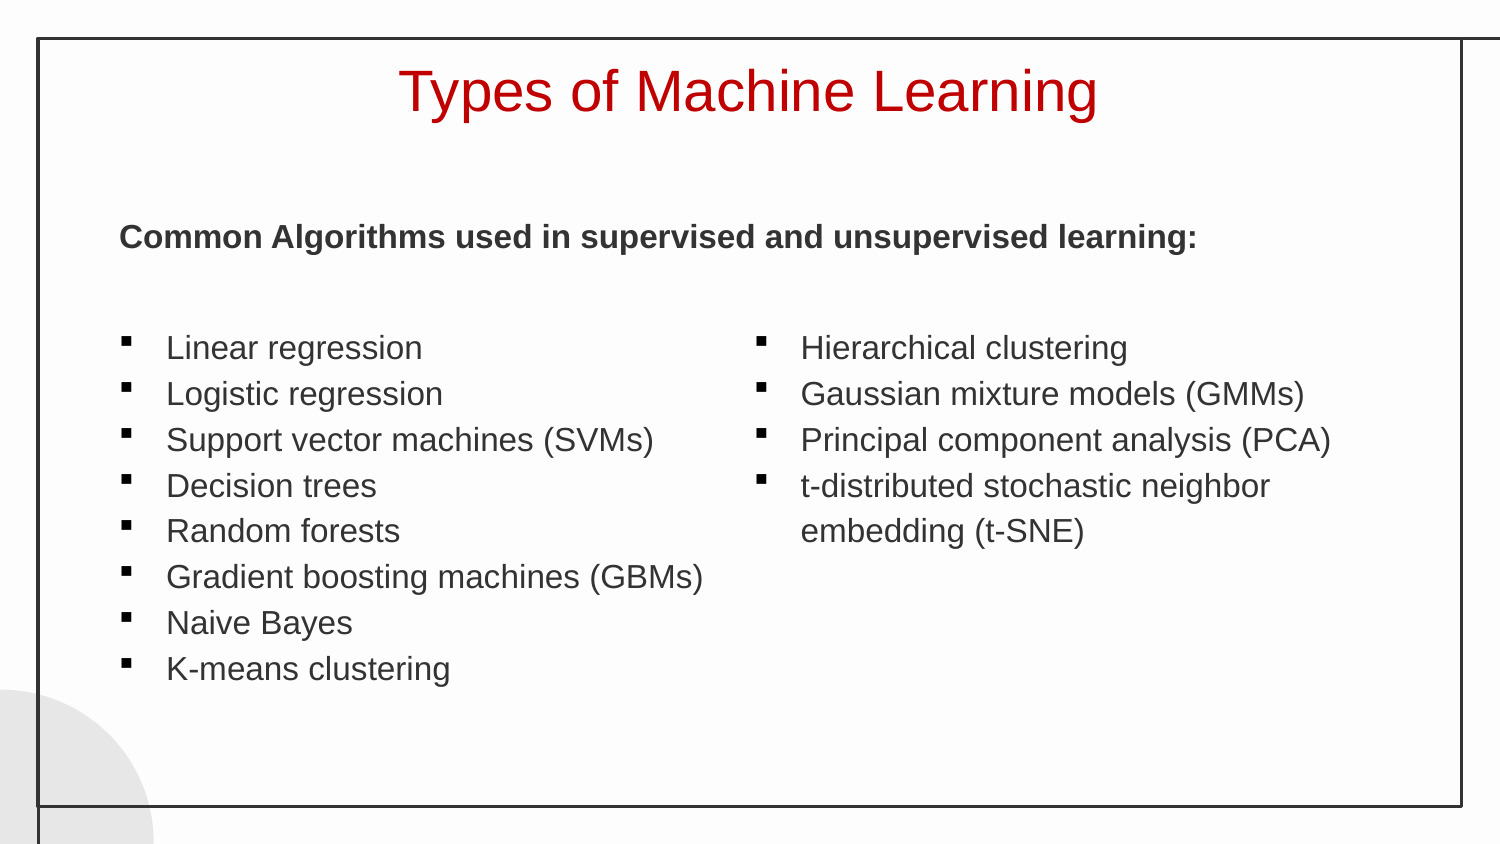

# Types of Machine Learning
Common Algorithms used in supervised and unsupervised learning:

Linear regression
Logistic regression
Support vector machines (SVMs)
Decision trees
Random forests
Gradient boosting machines (GBMs)
Naive Bayes
K-means clustering
Hierarchical clustering
Gaussian mixture models (GMMs)
Principal component analysis (PCA)
t-distributed stochastic neighbor embedding (t-SNE)